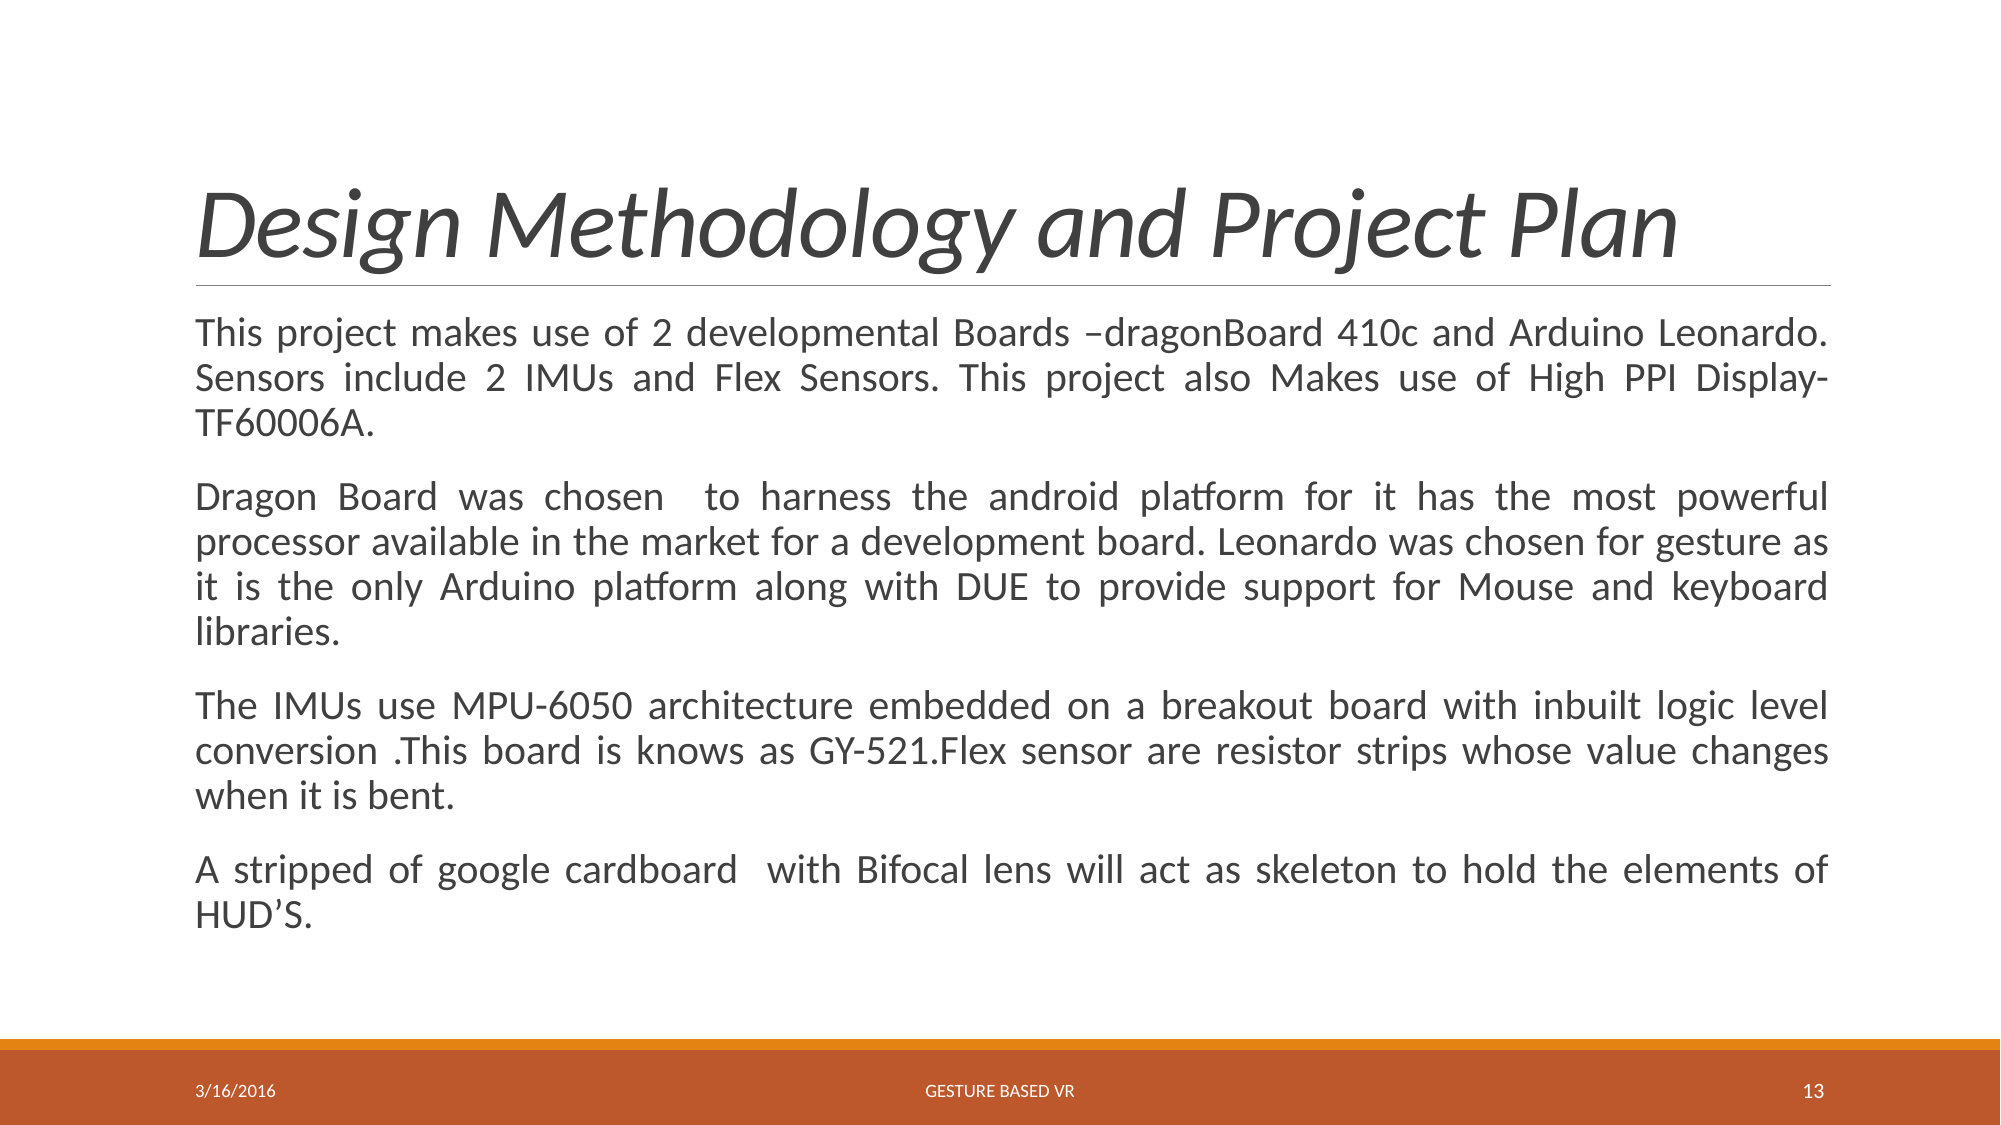

# Design Methodology and Project Plan
This project makes use of 2 developmental Boards –dragonBoard 410c and Arduino Leonardo. Sensors include 2 IMUs and Flex Sensors. This project also Makes use of High PPI Display-TF60006A.
Dragon Board was chosen  to harness the android platform for it has the most powerful processor available in the market for a development board. Leonardo was chosen for gesture as it is the only Arduino platform along with DUE to provide support for Mouse and keyboard libraries.
The IMUs use MPU-6050 architecture embedded on a breakout board with inbuilt logic level conversion .This board is knows as GY-521.Flex sensor are resistor strips whose value changes when it is bent.
A stripped of google cardboard  with Bifocal lens will act as skeleton to hold the elements of HUD’S.

3/16/2016
Gesture Based VR
13